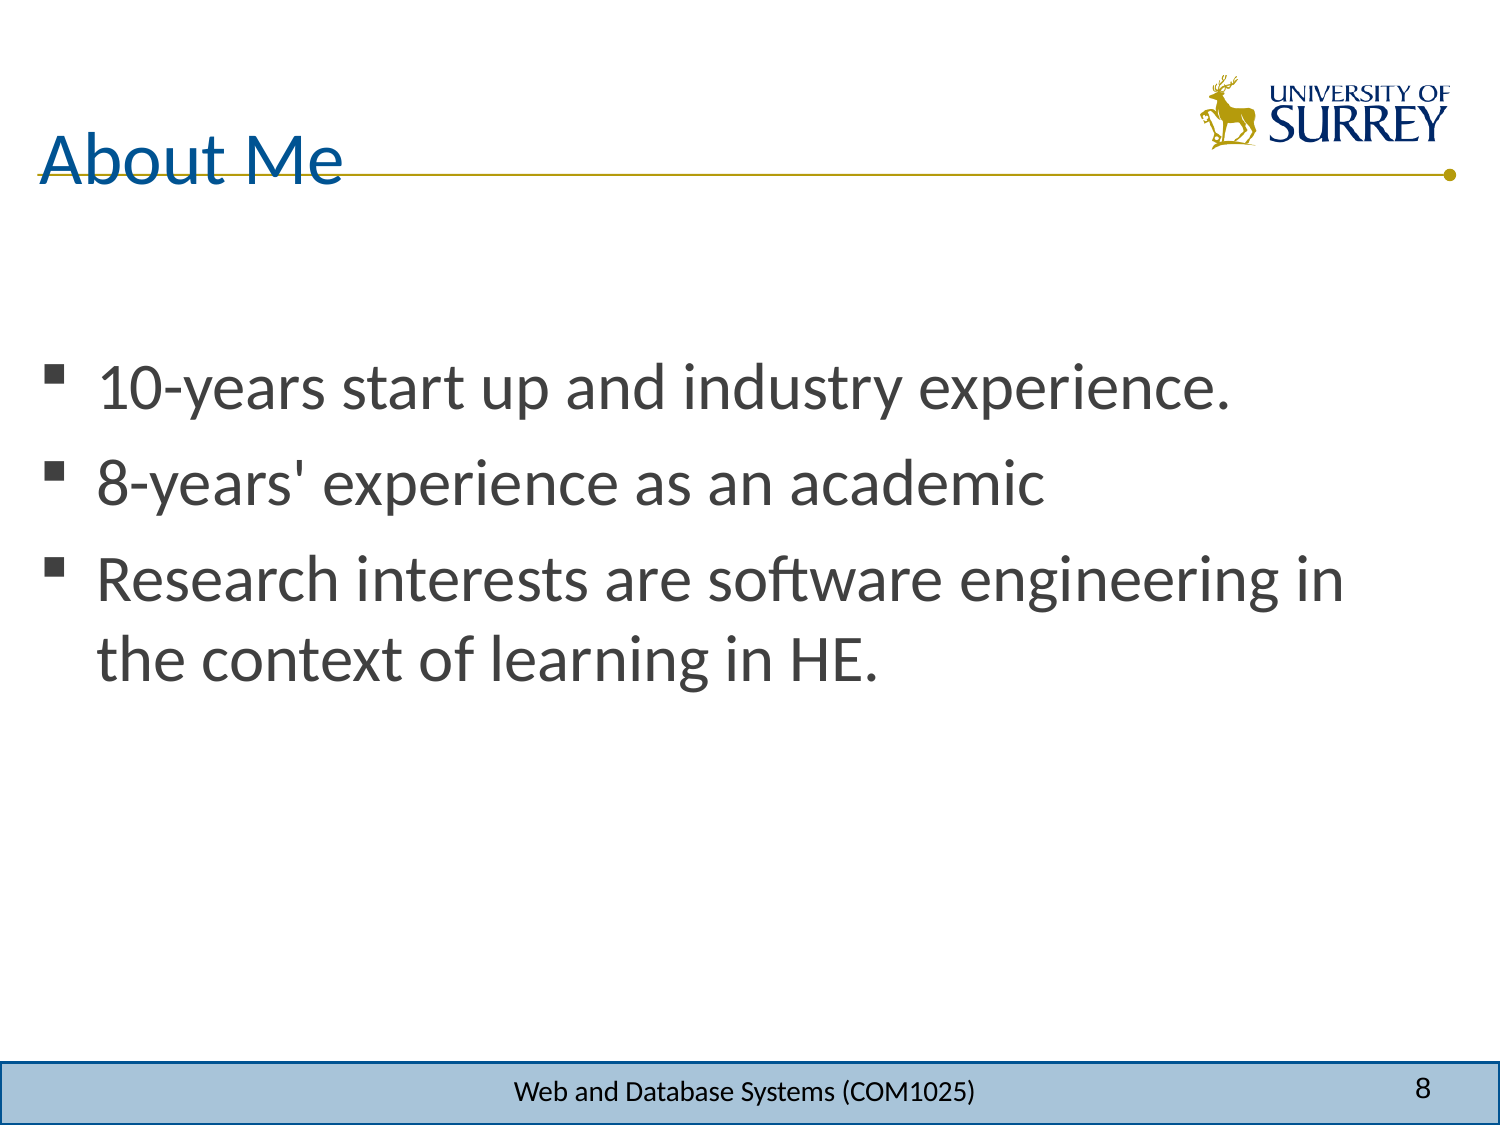

# About Me
10-years start up and industry experience.
8-years' experience as an academic
Research interests are software engineering in the context of learning in HE.
8
Web and Database Systems (COM1025)